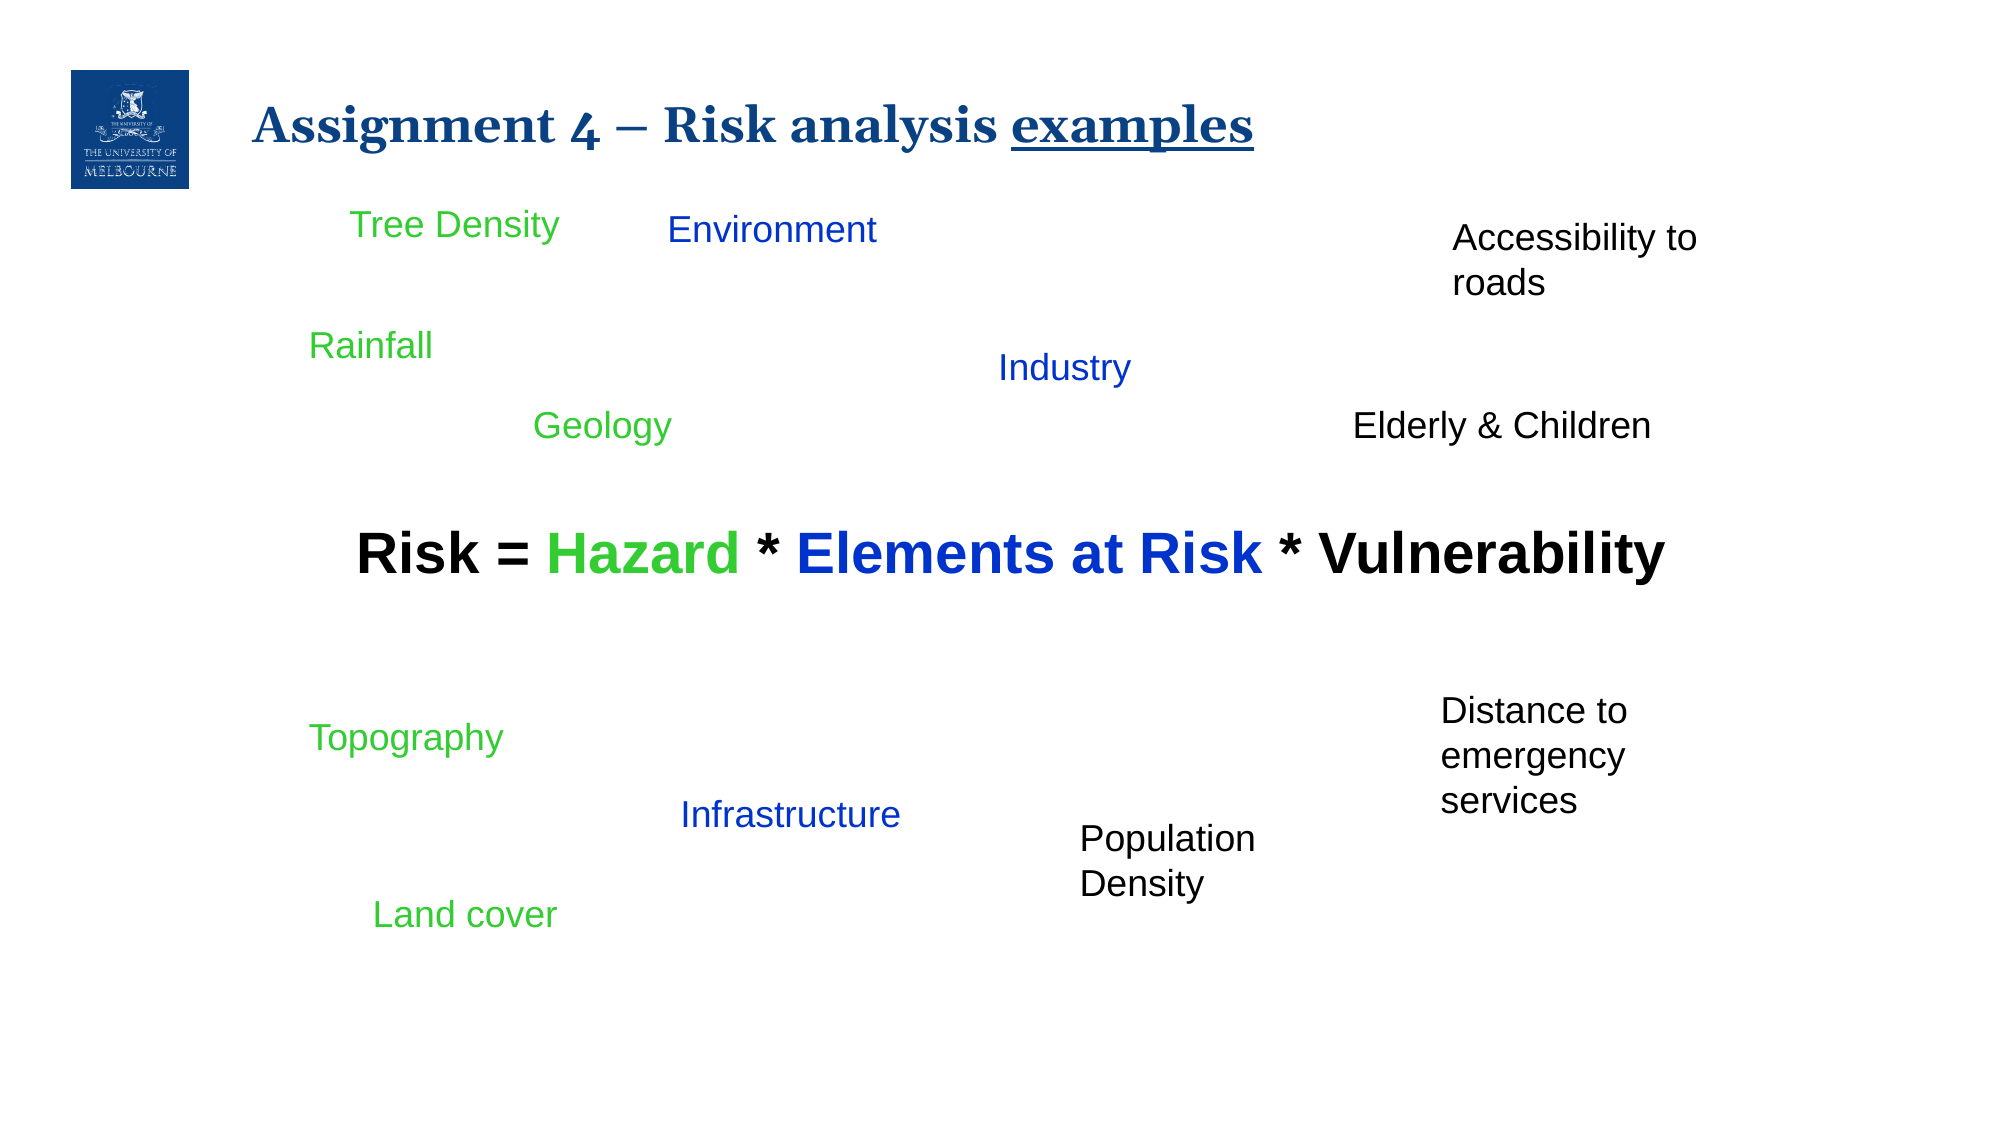

# Assignment 4 – Risk analysis examples
Tree Density
Environment
Accessibility to roads
Rainfall
Industry
Geology
Elderly & Children
Risk = Hazard * Elements at Risk * Vulnerability

Distance to emergency services
Topography
Infrastructure
Population Density
Land cover